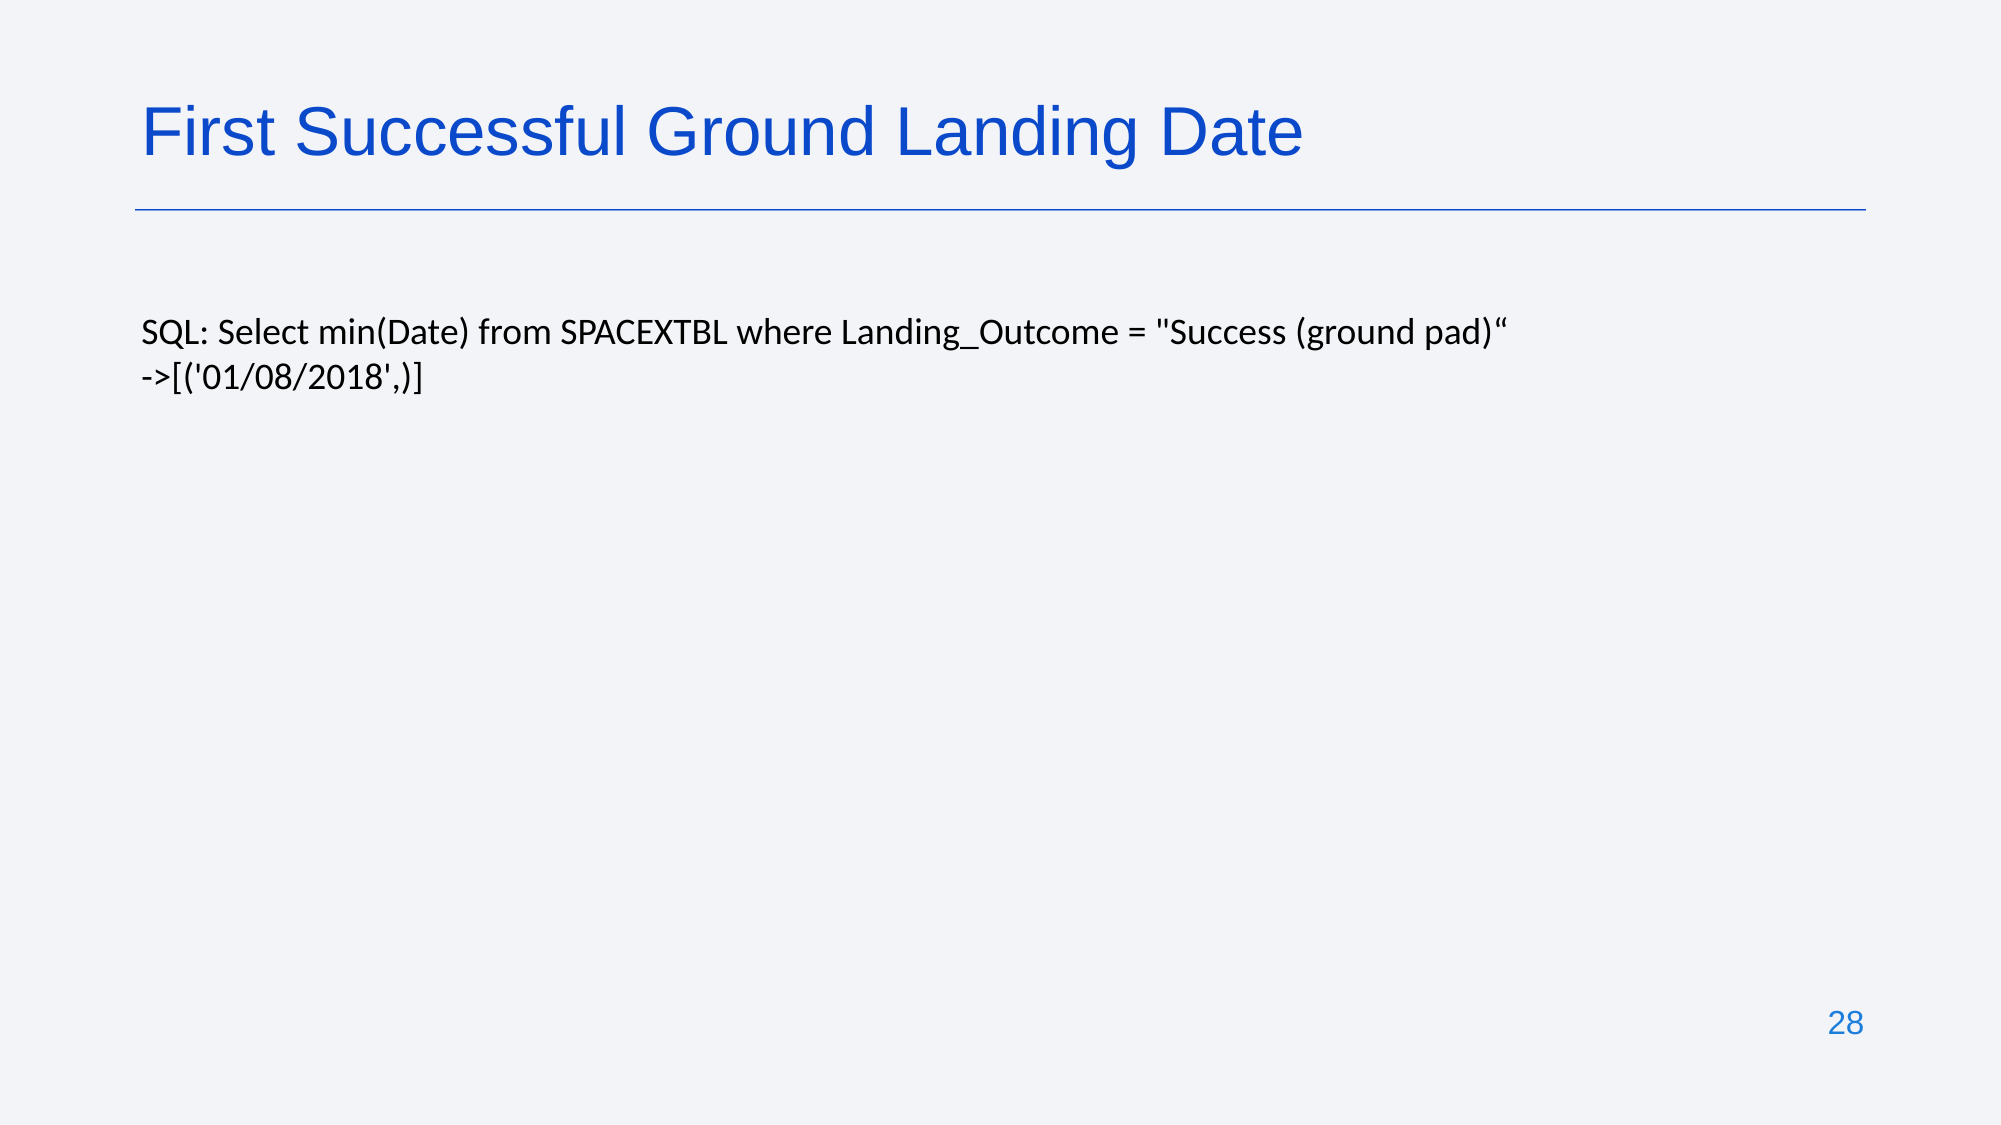

First Successful Ground Landing Date
SQL: Select min(Date) from SPACEXTBL where Landing_Outcome = "Success (ground pad)“
->[('01/08/2018',)]
28